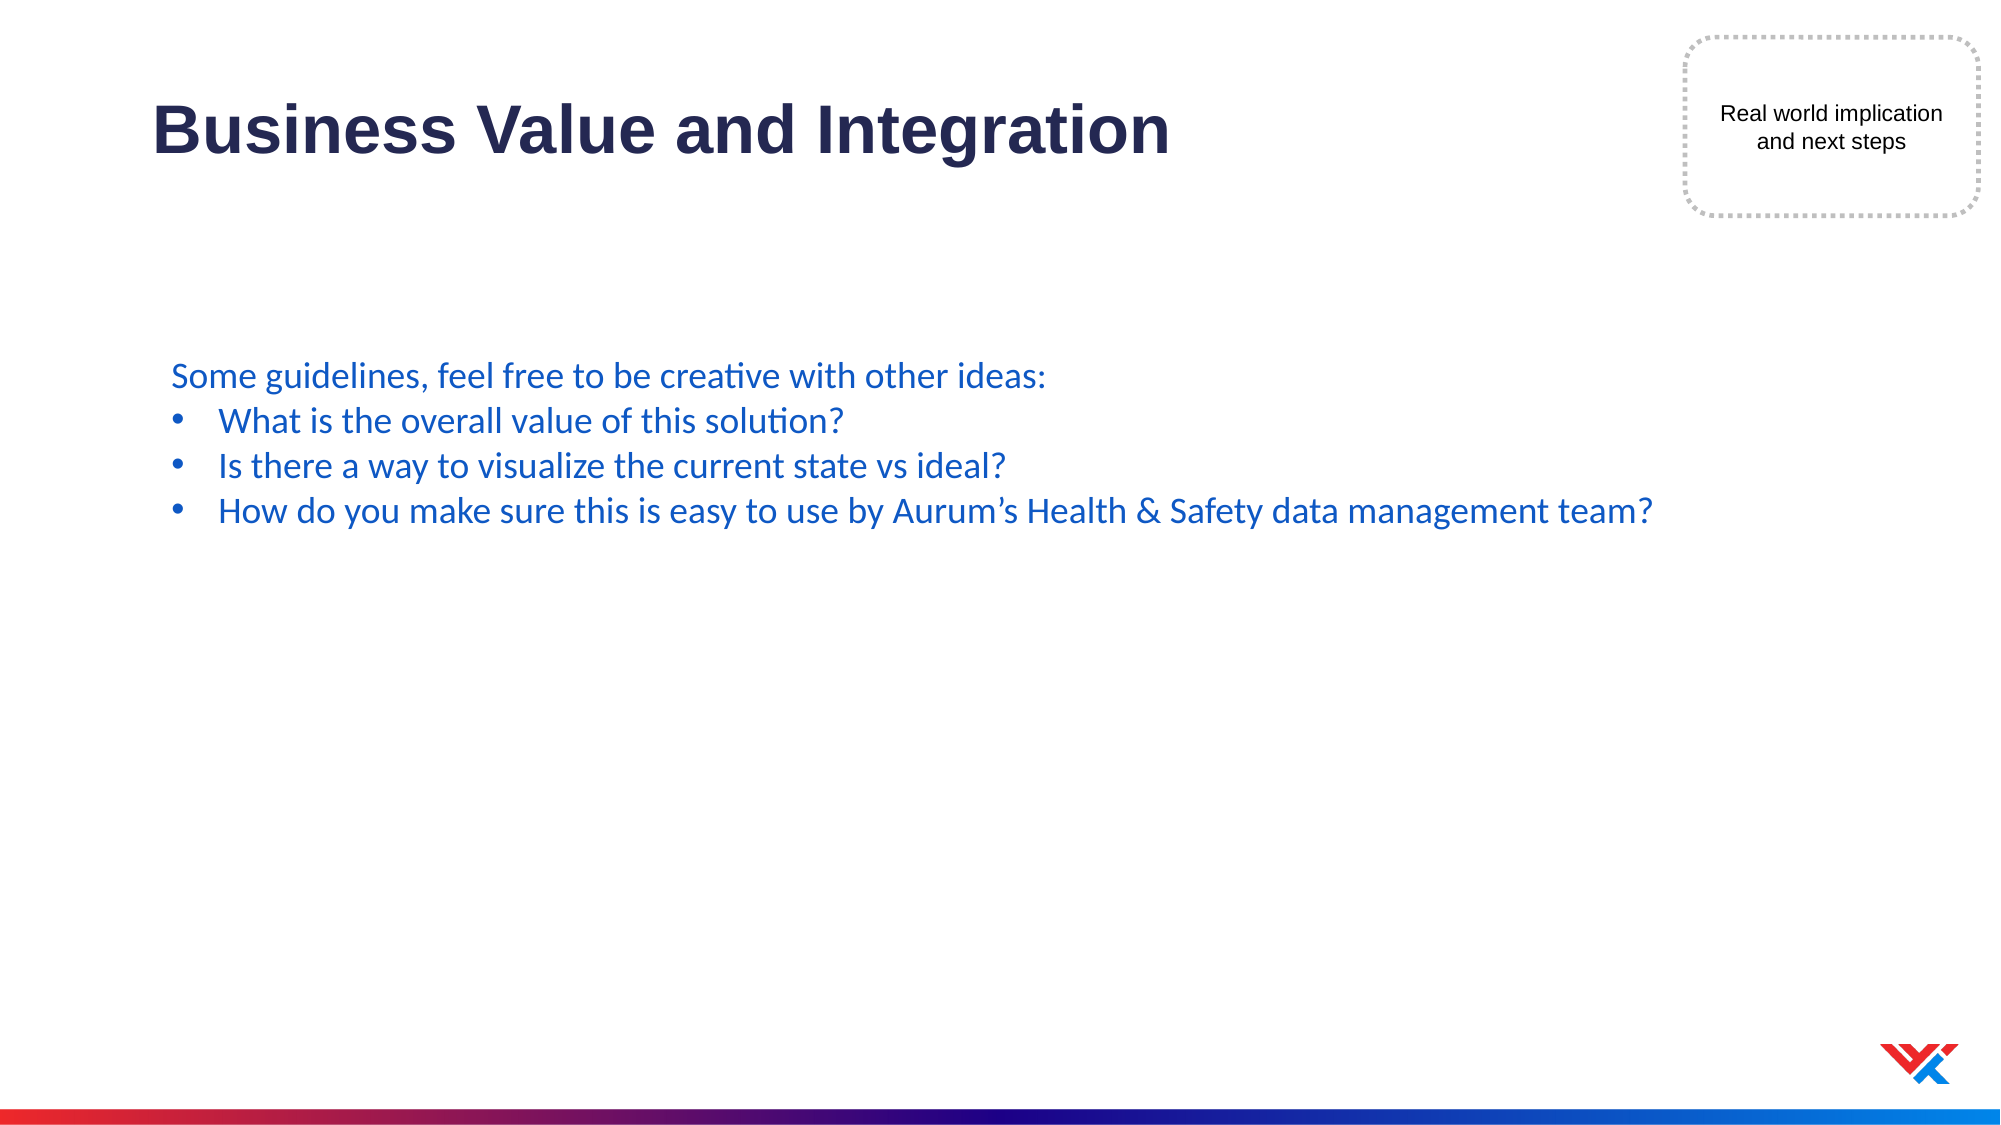

Real world implication and next steps
# Business Value and Integration
Some guidelines, feel free to be creative with other ideas:
What is the overall value of this solution?
Is there a way to visualize the current state vs ideal?
How do you make sure this is easy to use by Aurum’s Health & Safety data management team?